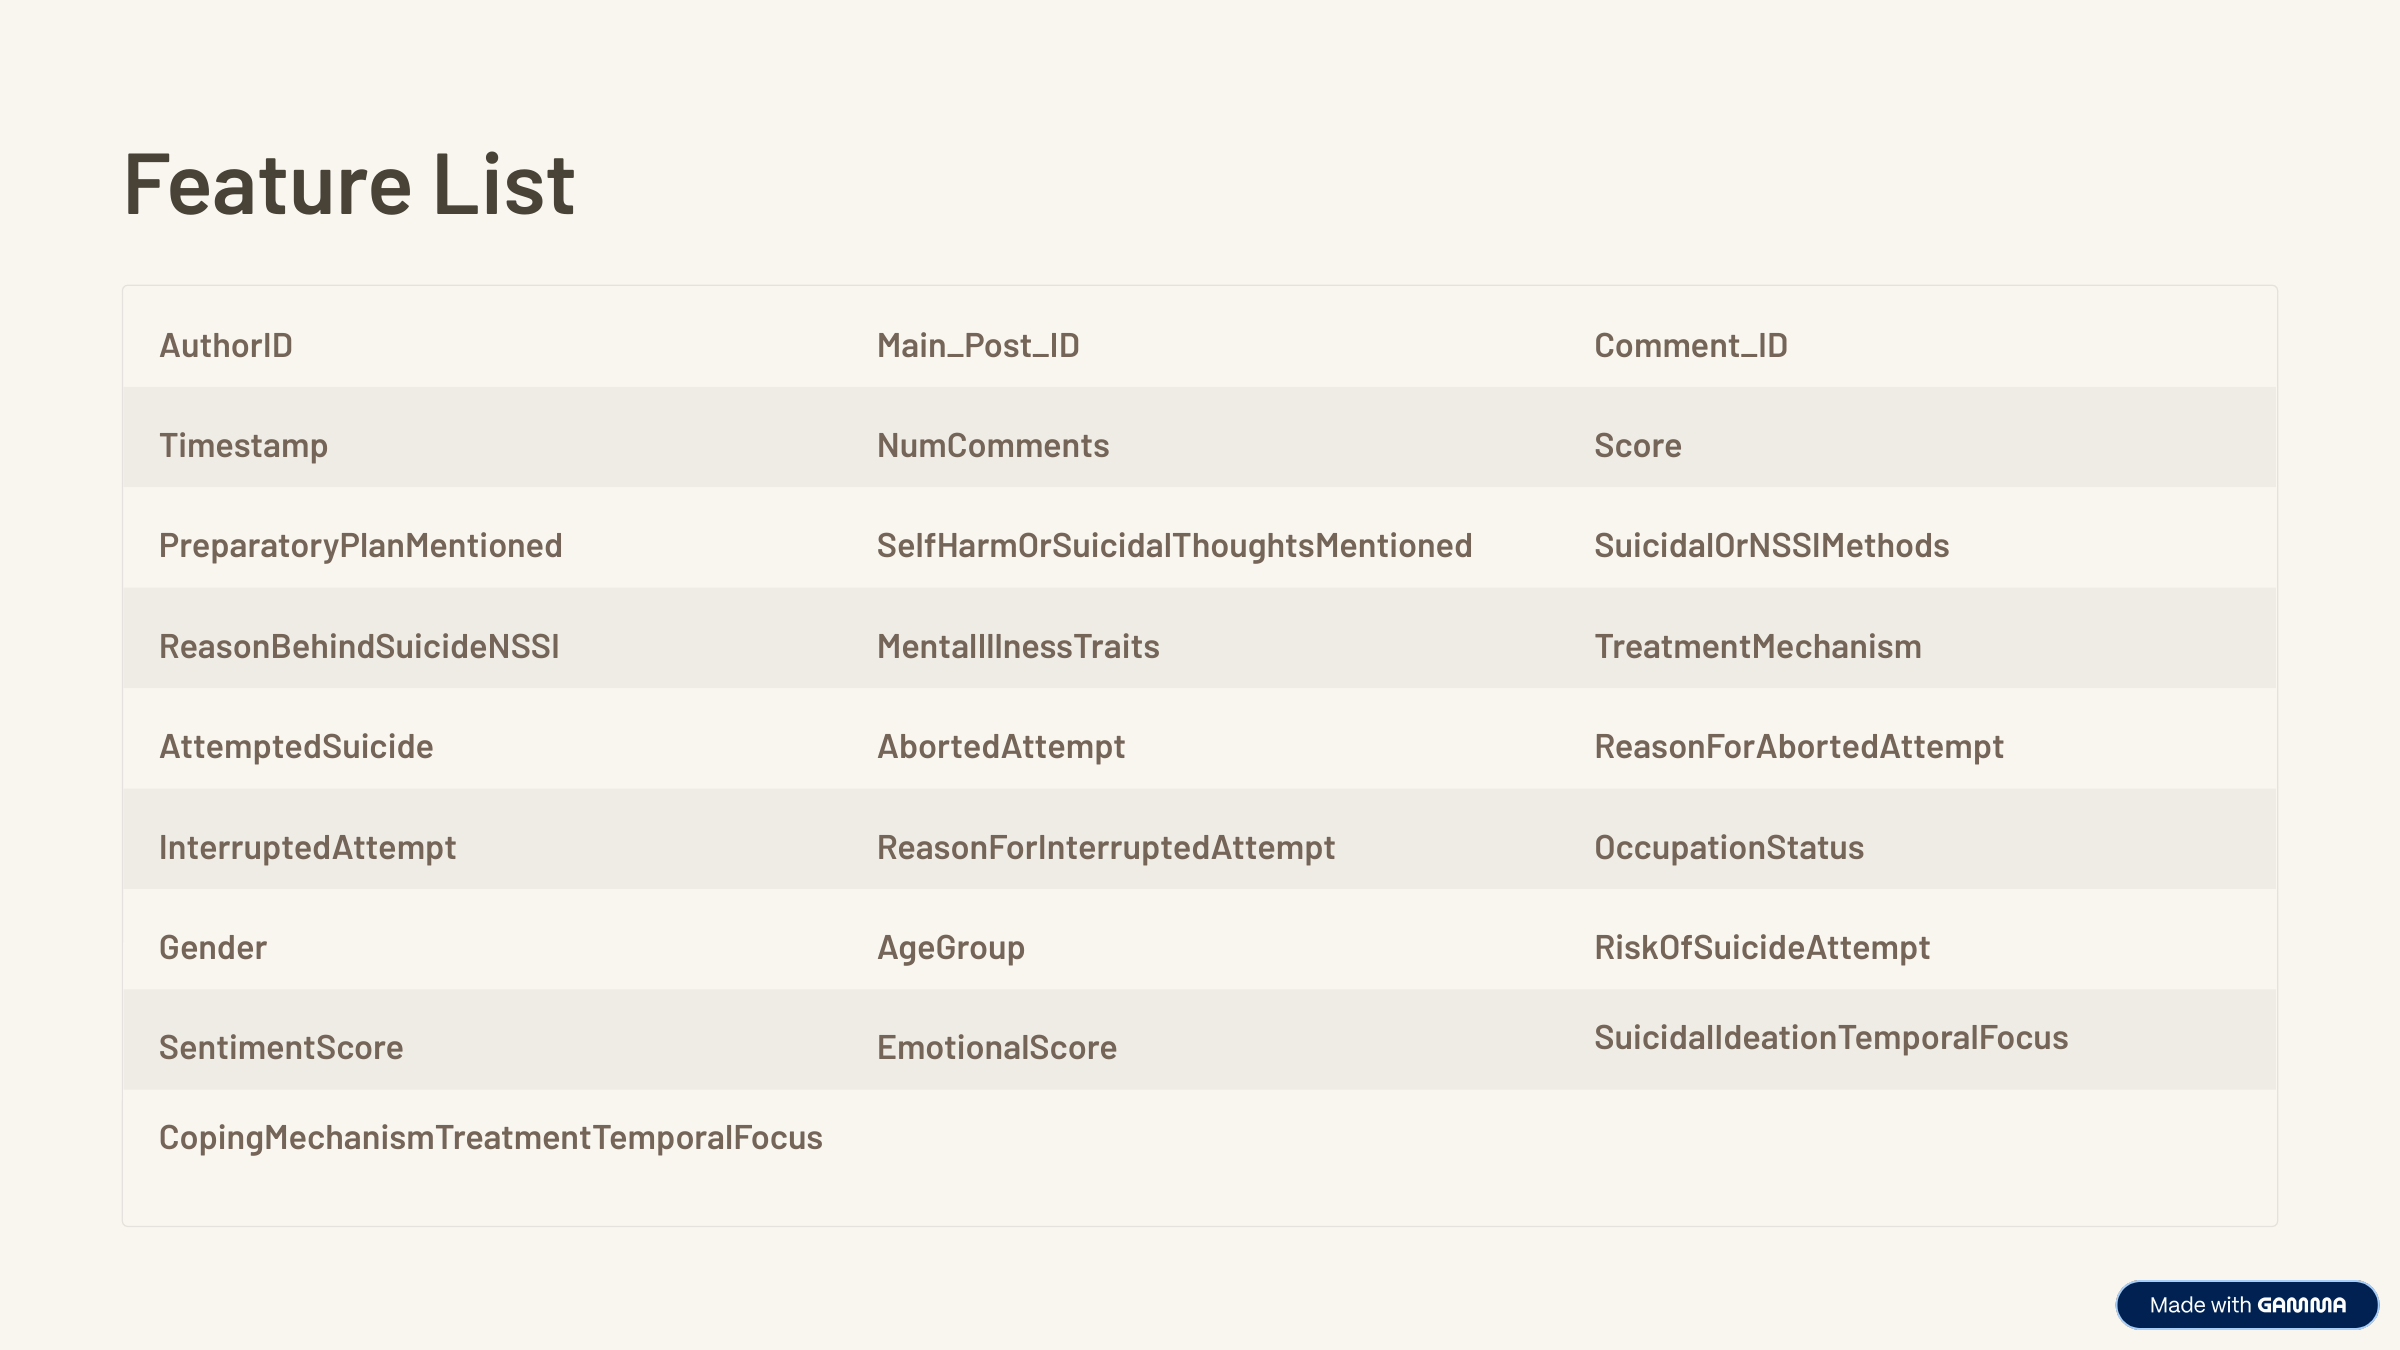

Feature List

AuthorID
Main_Post_ID
Comment_ID

Timestamp
NumComments
Score

PreparatoryPlanMentioned
SelfHarmOrSuicidalThoughtsMentioned
SuicidalOrNSSIMethods

ReasonBehindSuicideNSSI
MentalIllnessTraits
TreatmentMechanism

AttemptedSuicide
AbortedAttempt
ReasonForAbortedAttempt

InterruptedAttempt
ReasonForInterruptedAttempt
OccupationStatus

Gender
AgeGroup
RiskOfSuicideAttempt

SuicidalIdeationTemporalFocus
SentimentScore
EmotionalScore

CopingMechanismTreatmentTemporalFocus